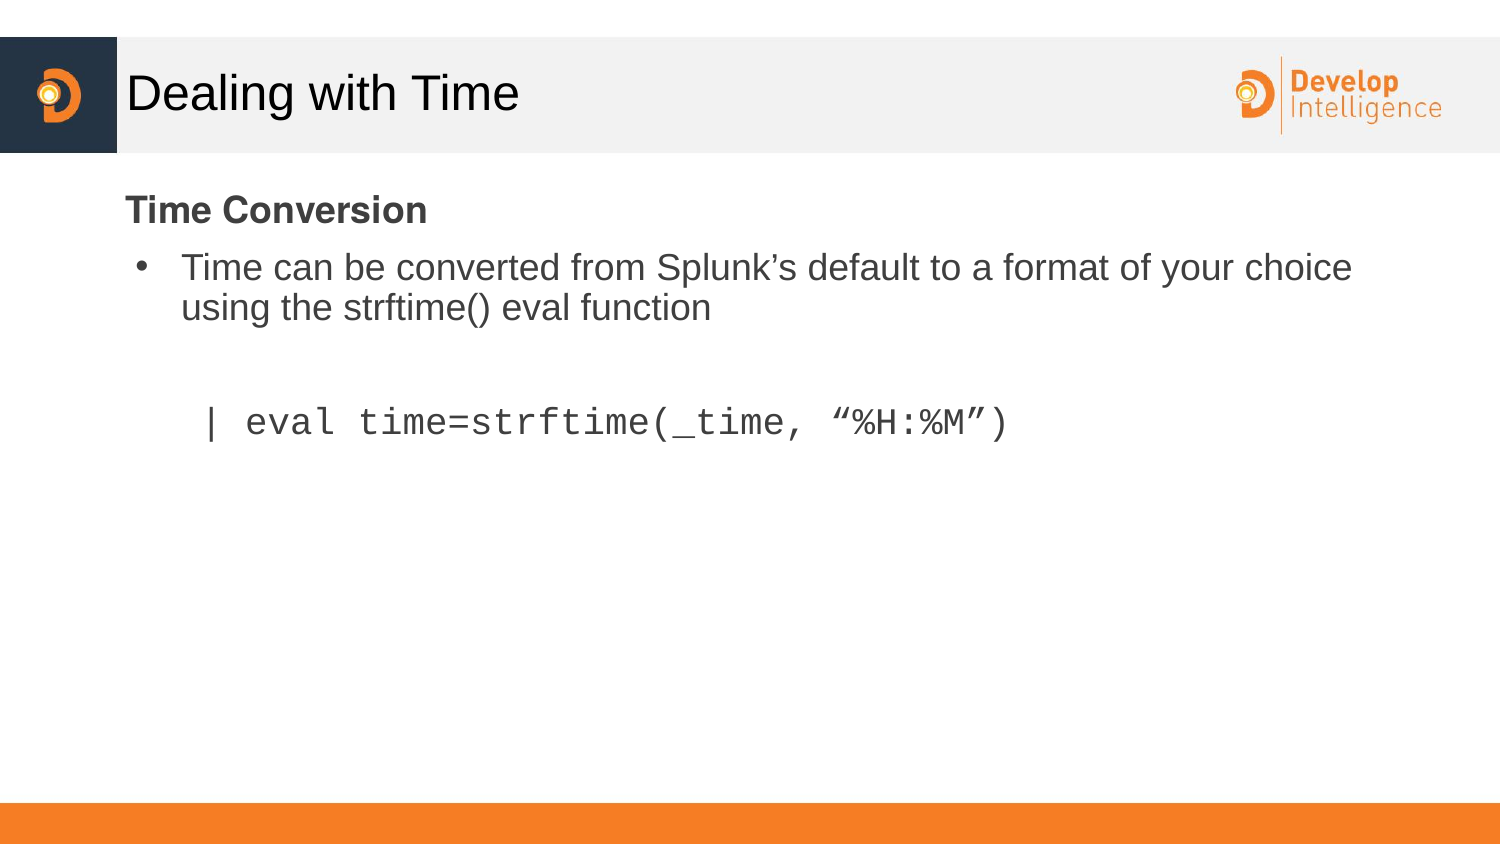

# Dealing with Time
Time Conversion
Time can be converted from Splunk’s default to a format of your choice using the strftime() eval function

| eval time=strftime(_time, “%H:%M”)